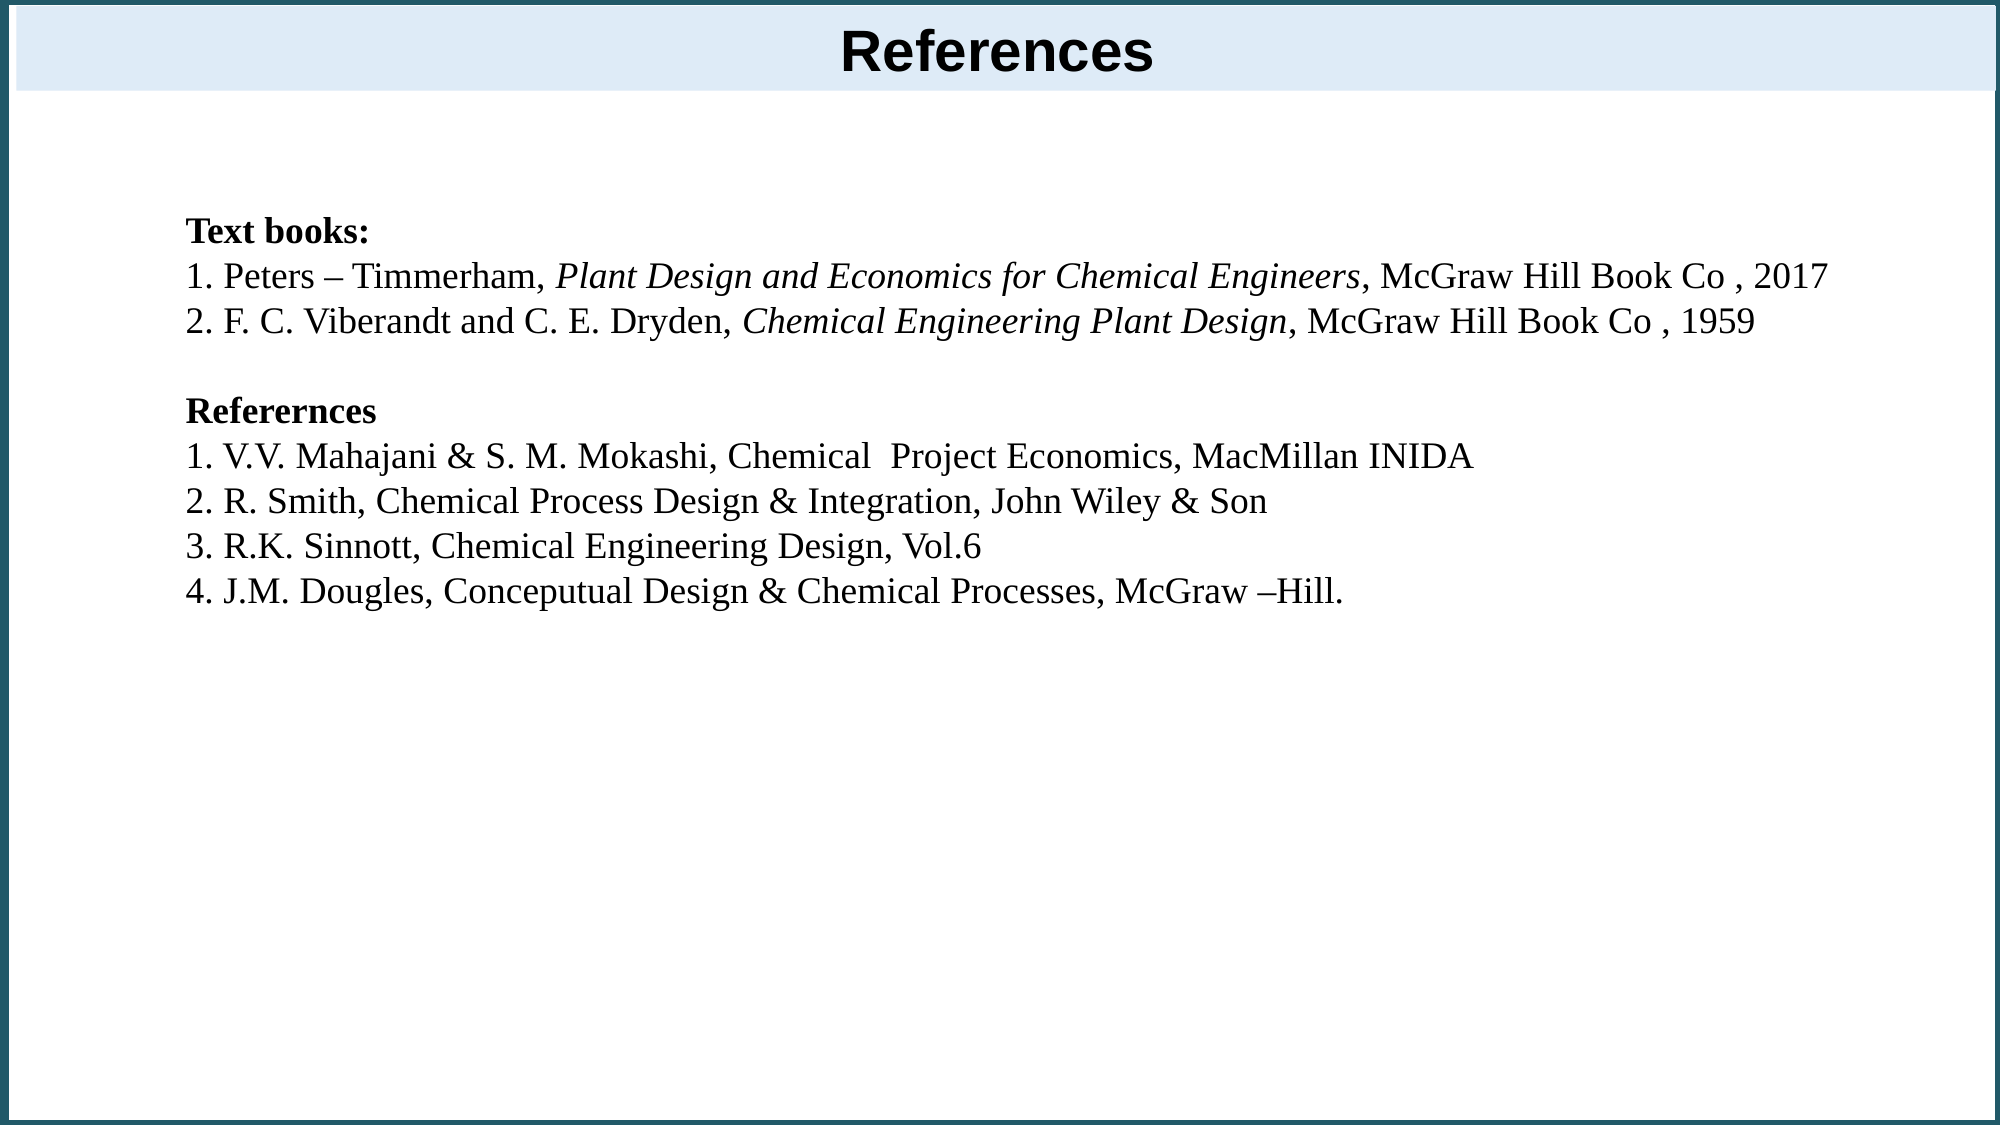

References
Text books:
1. Peters – Timmerham, Plant Design and Economics for Chemical Engineers, McGraw Hill Book Co , 2017
2. F. C. Viberandt and C. E. Dryden, Chemical Engineering Plant Design, McGraw Hill Book Co , 1959

Referernces
1. V.V. Mahajani & S. M. Mokashi, Chemical  Project Economics, MacMillan INIDA
2. R. Smith, Chemical Process Design & Integration, John Wiley & Son
3. R.K. Sinnott, Chemical Engineering Design, Vol.6
4. J.M. Dougles, Conceputual Design & Chemical Processes, McGraw –Hill.